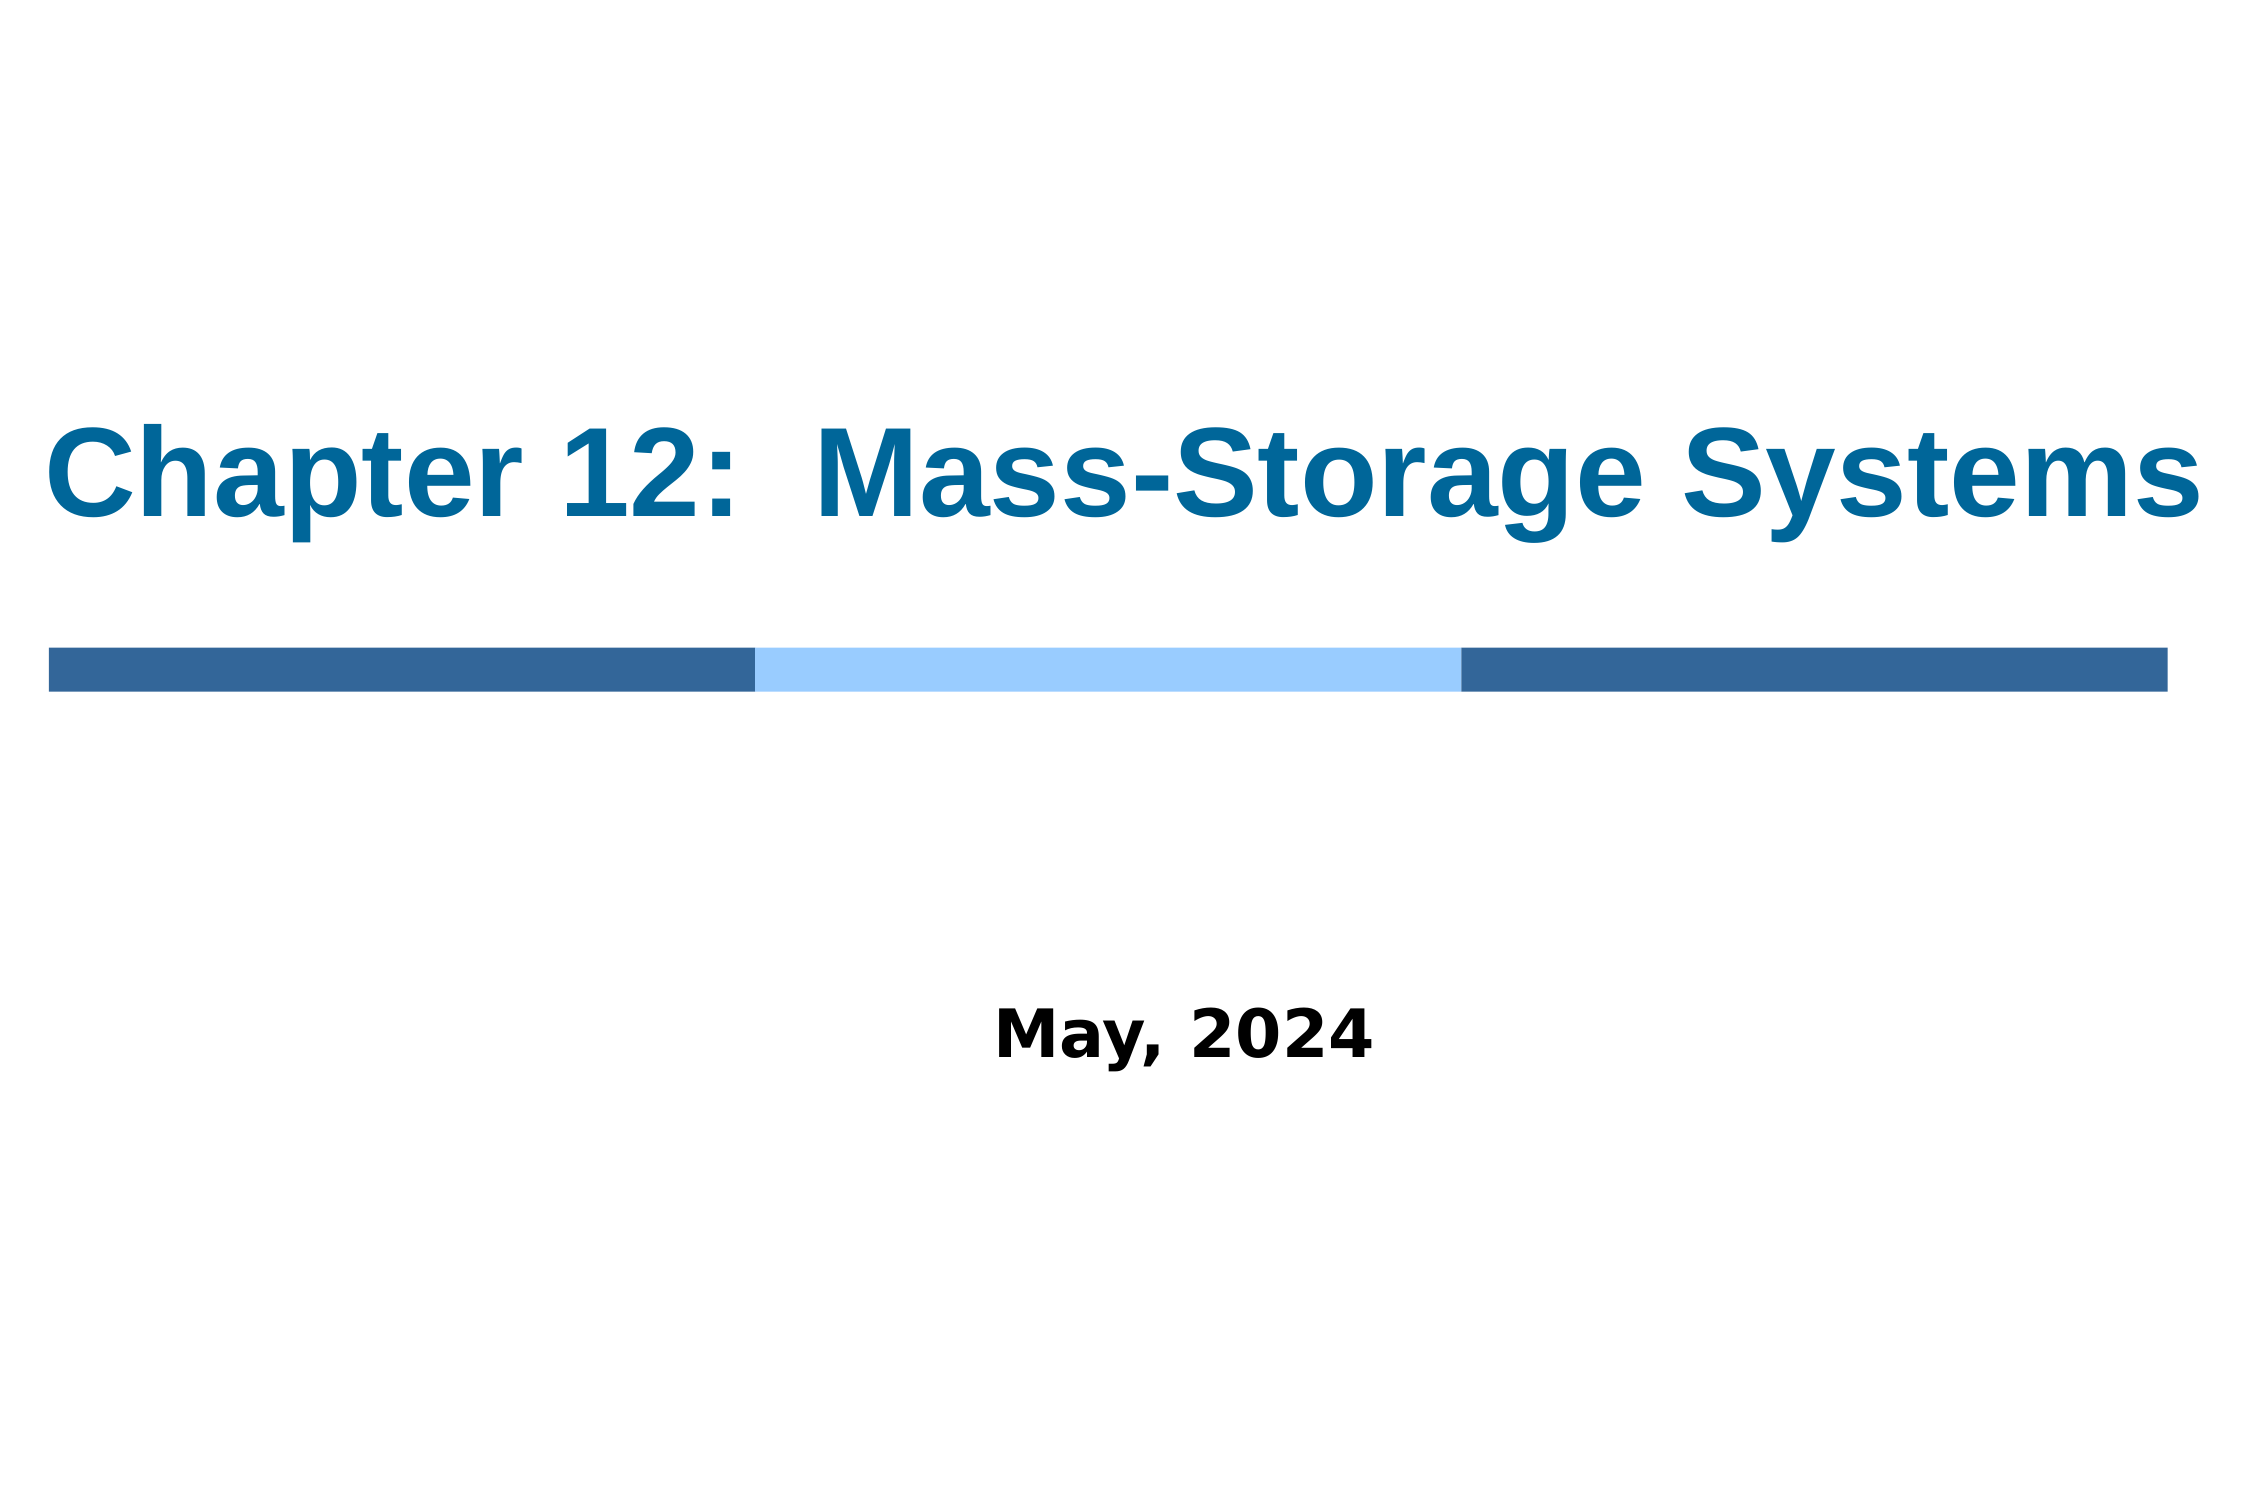

# Chapter 12:  Mass-Storage Systems
May, 2024